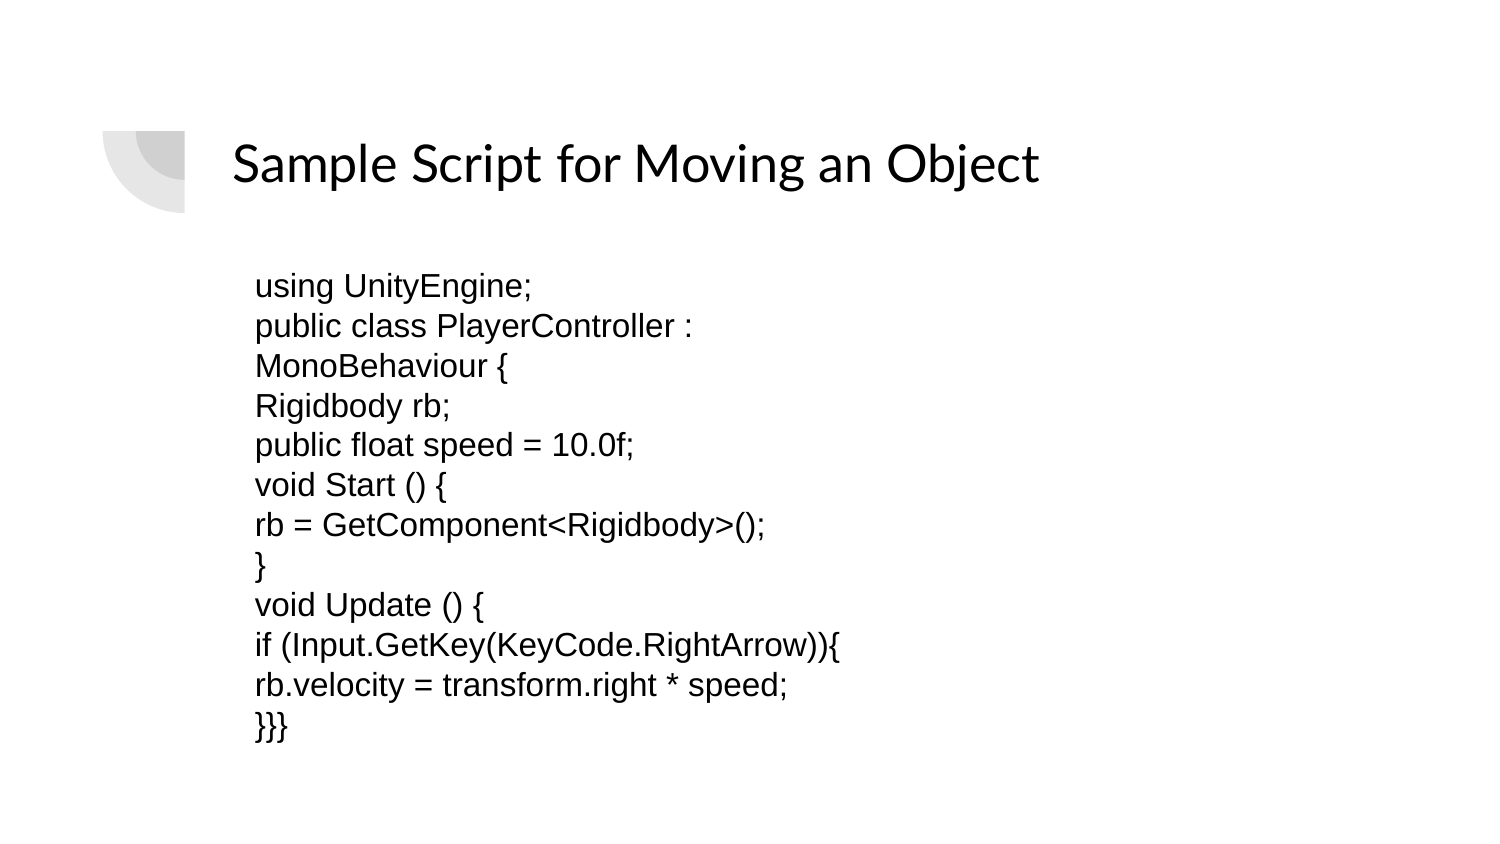

Sample Script for Moving an Object
using UnityEngine;
public class PlayerController : MonoBehaviour {
Rigidbody rb;
public float speed = 10.0f;
void Start () {
rb = GetComponent<Rigidbody>();
}
void Update () {
if (Input.GetKey(KeyCode.RightArrow)){
rb.velocity = transform.right * speed;
}}}